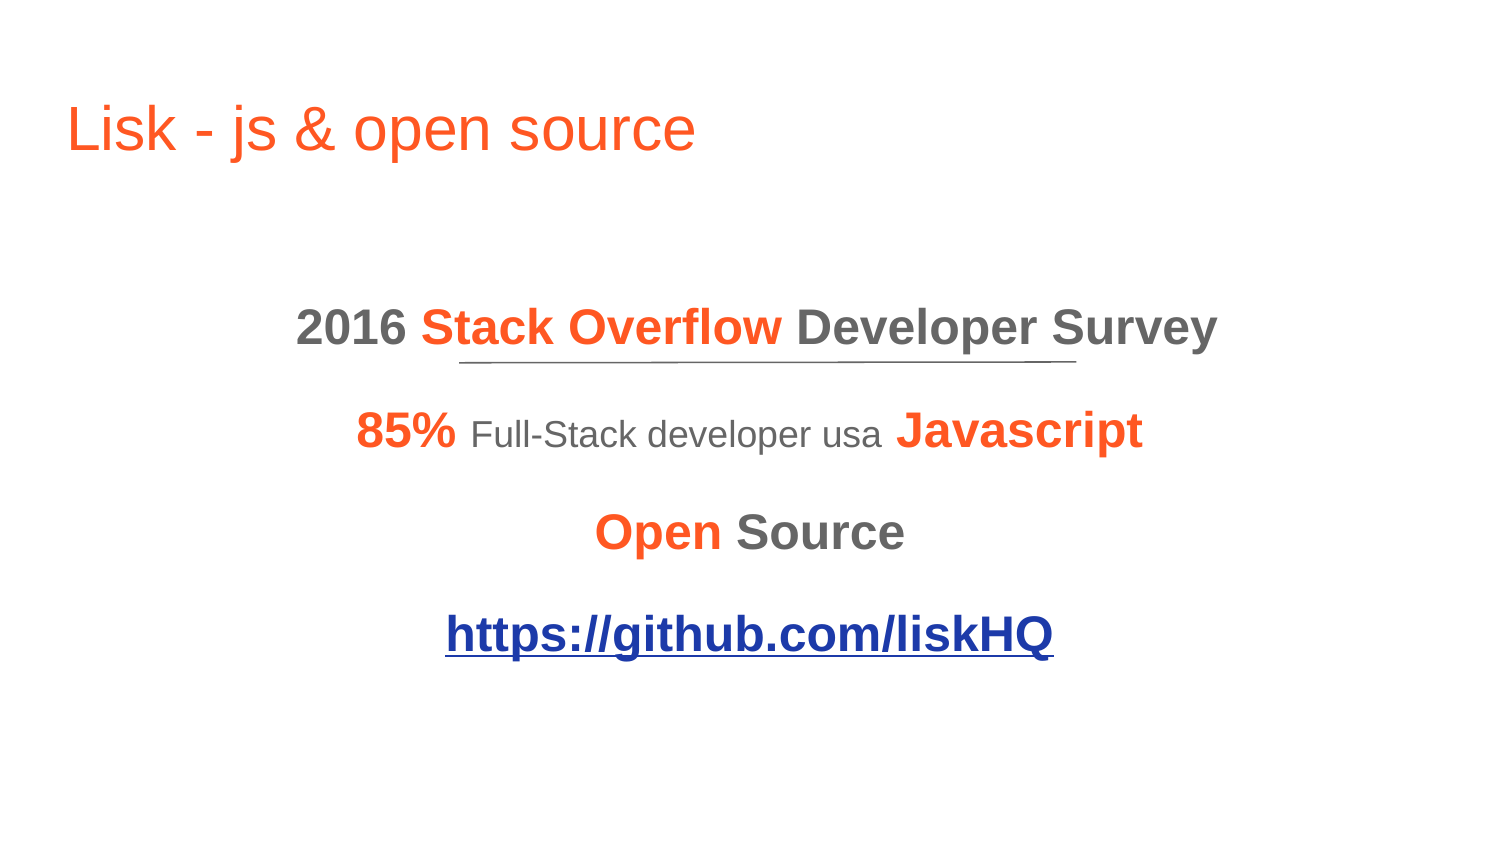

# Lisk - js & open source
 2016 Stack Overflow Developer Survey
85% Full-Stack developer usa Javascript
Open Source
https://github.com/liskHQ